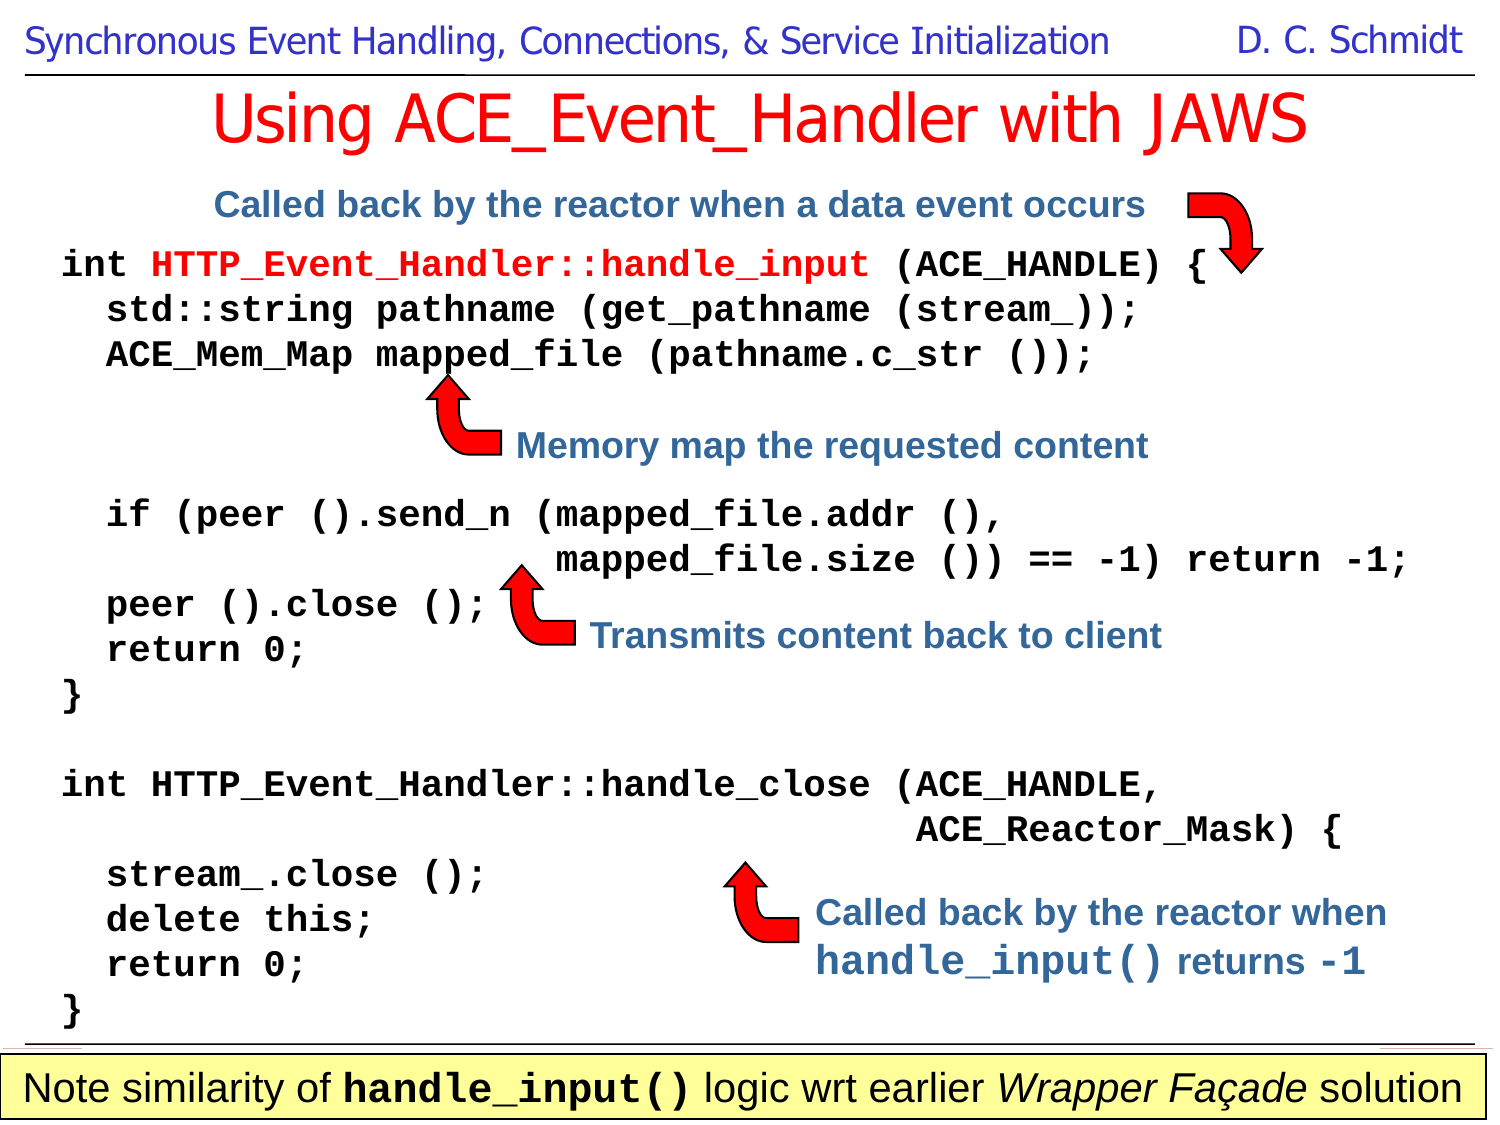

# Using ACE_Event_Handler with JAWS
Called back by the reactor when a data event occurs

int HTTP_Event_Handler::handle_input (ACE_HANDLE) {
  std::string pathname (get_pathname (stream_));
  ACE_Mem_Map mapped_file (pathname.c_str ());

  if (peer ().send_n (mapped_file.addr (),
                      mapped_file.size ()) == -1) return -1;
  peer ().close ();
  return 0;
}

int HTTP_Event_Handler::handle_close (ACE_HANDLE,
                                      ACE_Reactor_Mask) {
  stream_.close ();
  delete this;
  return 0;
}

Memory map the requested content

Transmits content back to client

Called back by the reactor when handle_input() returns -1

Note similarity of handle_input() logic wrt earlier Wrapper Façade solution